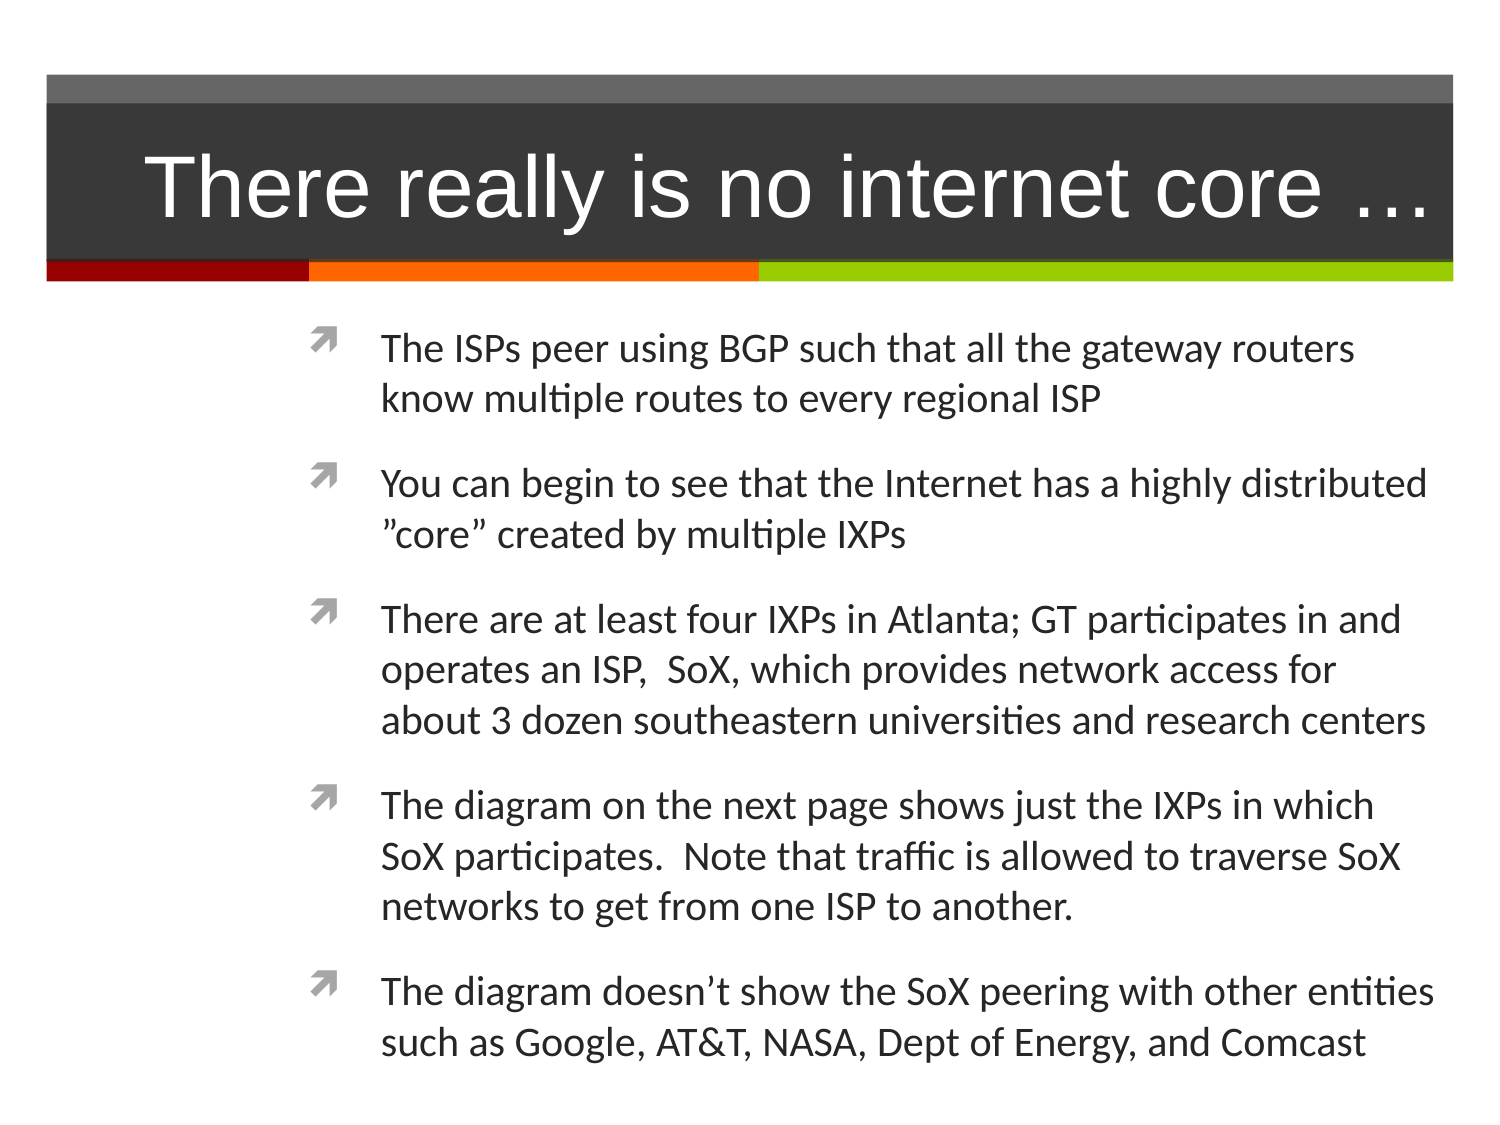

# There really is no internet core …
The ISPs peer using BGP such that all the gateway routers know multiple routes to every regional ISP
You can begin to see that the Internet has a highly distributed ”core” created by multiple IXPs
There are at least four IXPs in Atlanta; GT participates in and operates an ISP,  SoX, which provides network access for about 3 dozen southeastern universities and research centers
The diagram on the next page shows just the IXPs in which SoX participates.  Note that traffic is allowed to traverse SoX networks to get from one ISP to another.
The diagram doesn’t show the SoX peering with other entities such as Google, AT&T, NASA, Dept of Energy, and Comcast